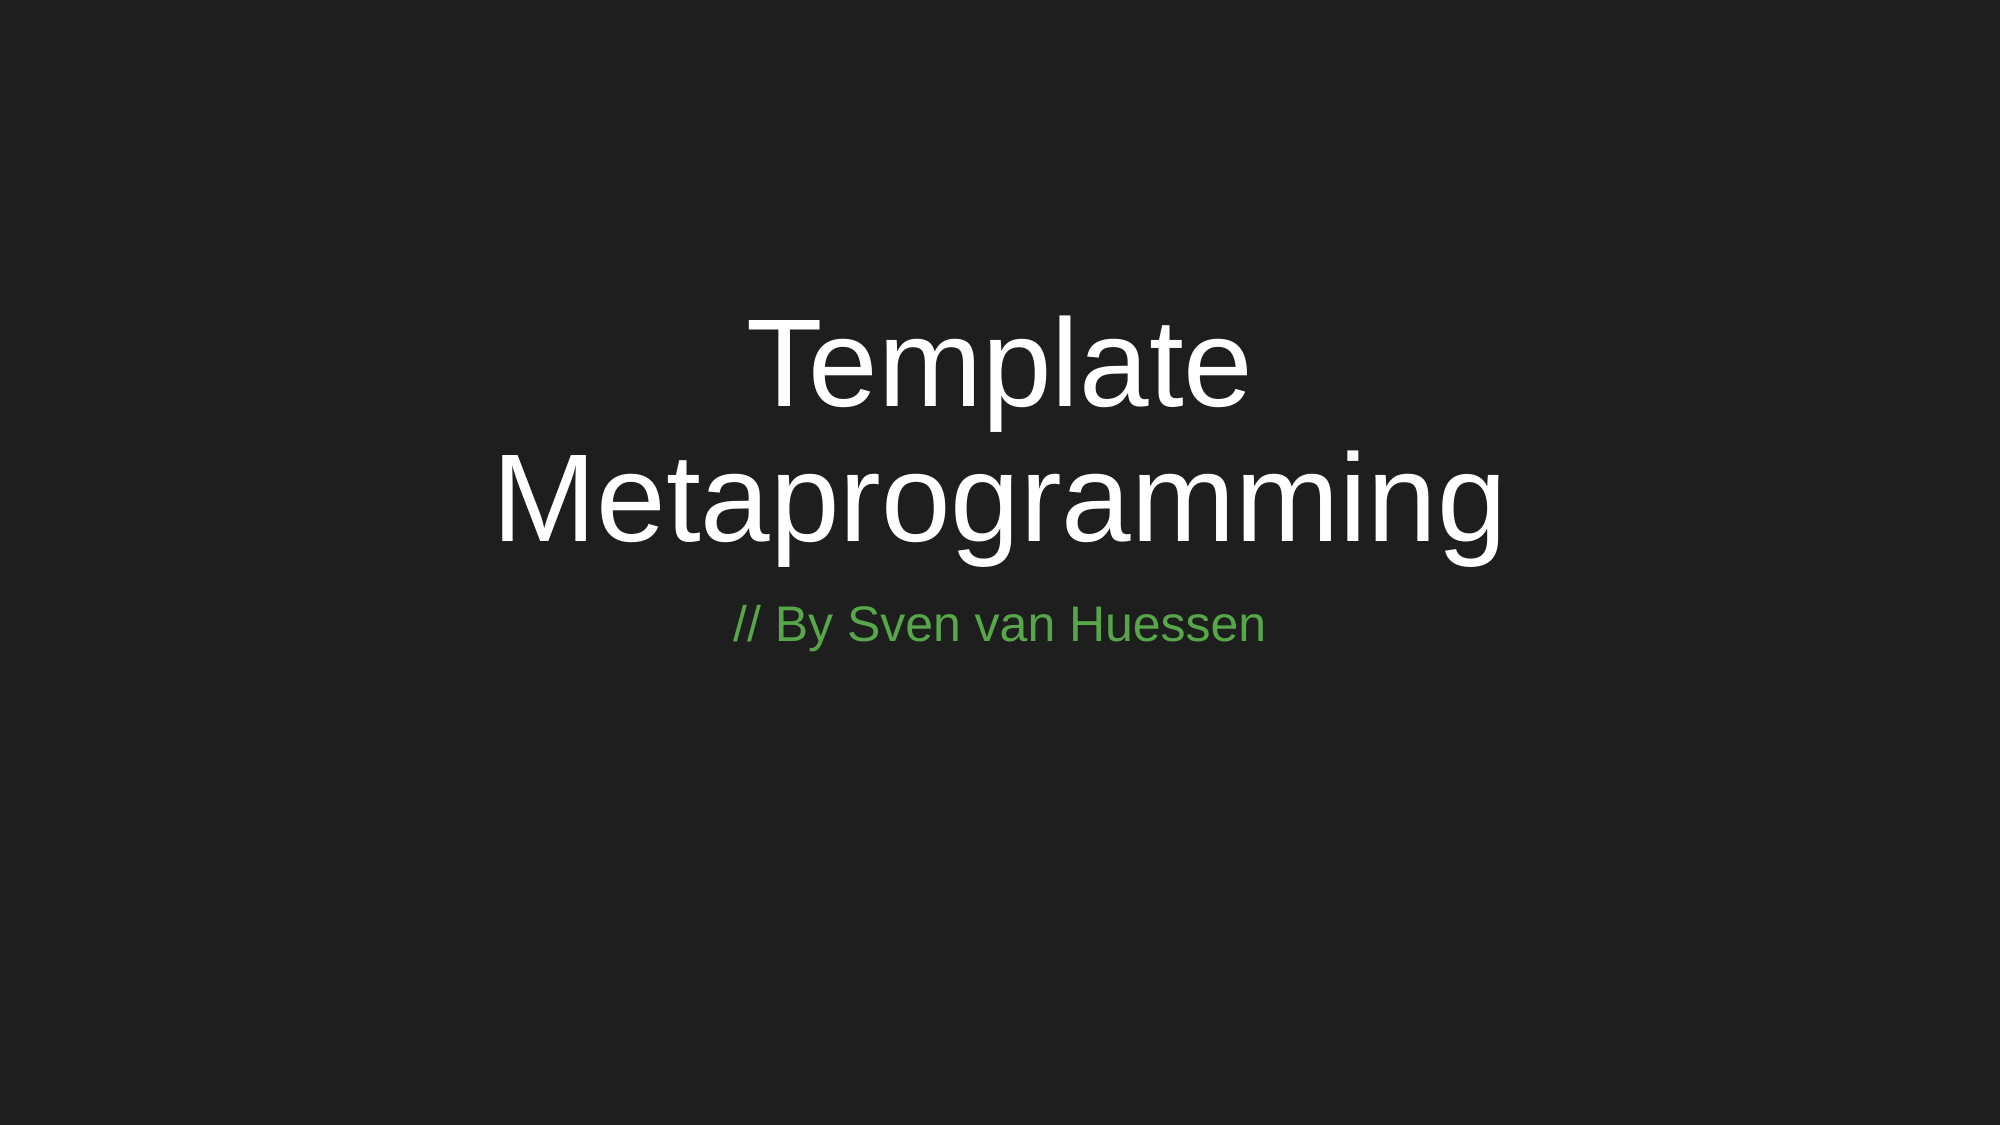

# Template Metaprogramming
// By Sven van Huessen